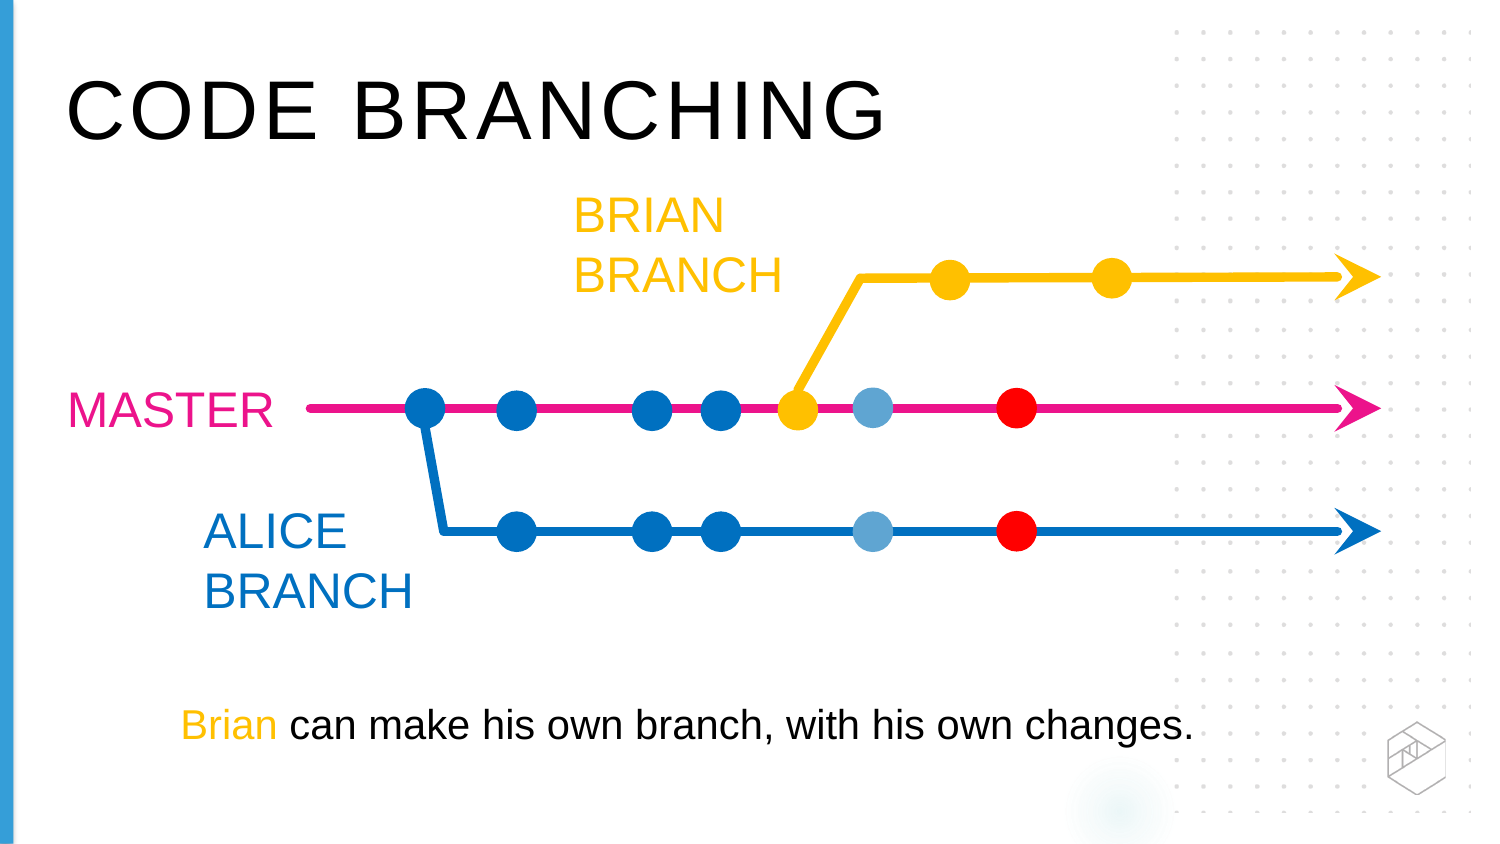

CODE BRANCHING
BRIAN BRANCH

MASTER

ALICE BRANCH

Brian can make his own branch, with his own changes.